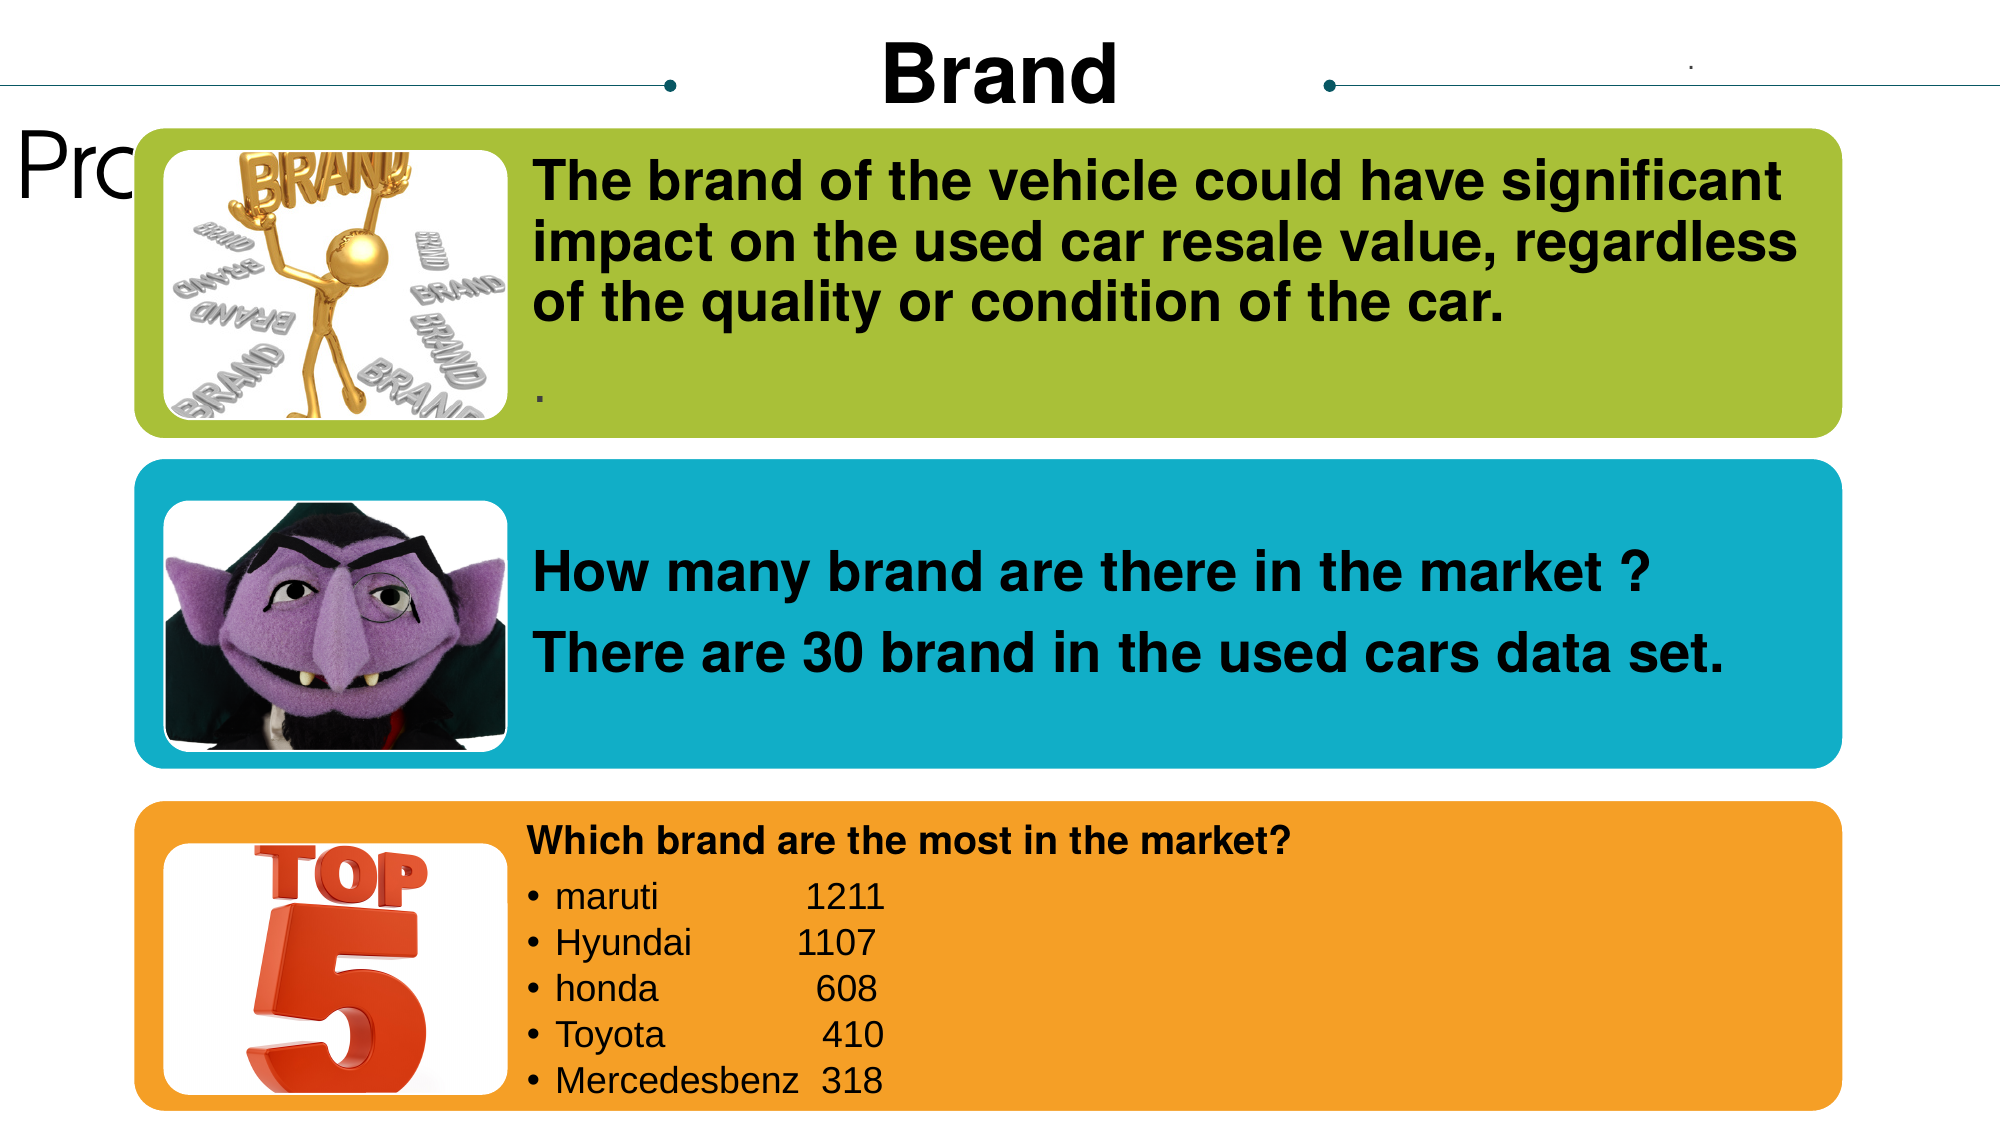

.
Brand

Project analysis slide 10
The brand of the vehicle could have significant impact on the used car resale value, regardless of the quality or condition of the car.
.
How many brand are there in the market ?
There are 30 brand in the used cars data set.
Which brand are the most in the market?
maruti              1211
Hyundai          1107
honda               608
Toyota               410
Mercedesbenz  318